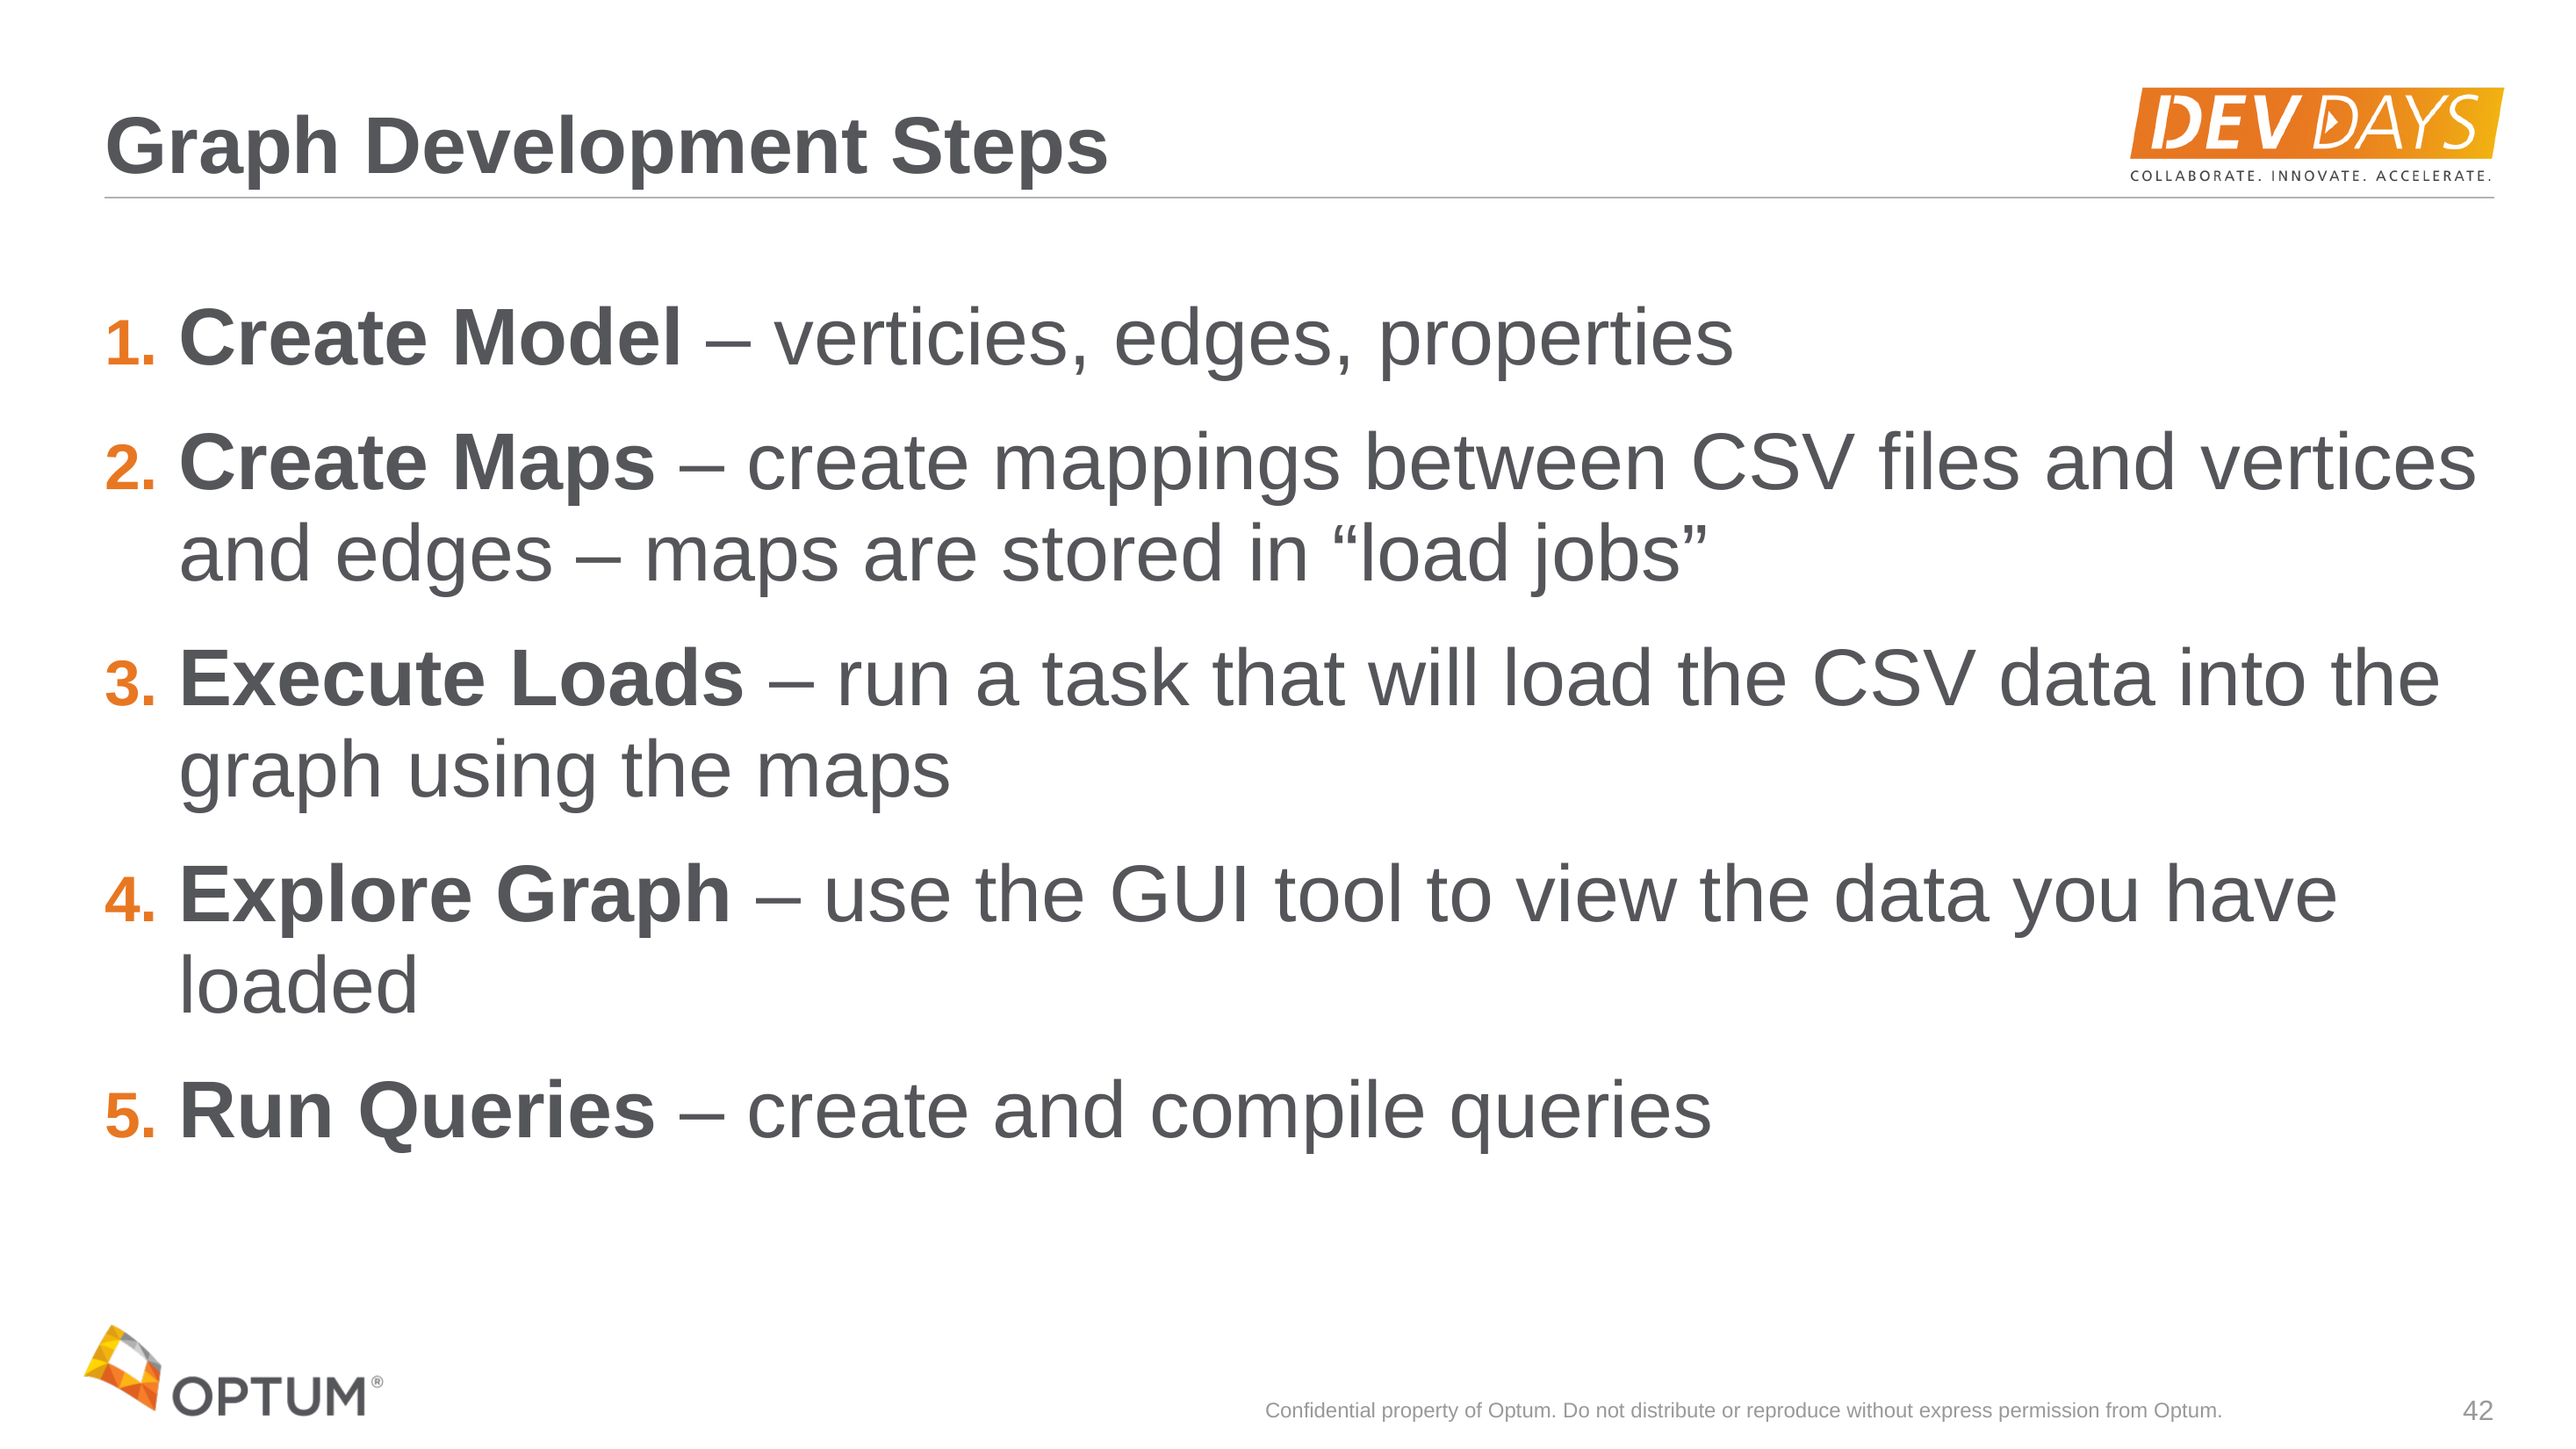

# Graph Development Steps
Create Model – verticies, edges, properties
Create Maps – create mappings between CSV files and vertices and edges – maps are stored in “load jobs”
Execute Loads – run a task that will load the CSV data into the graph using the maps
Explore Graph – use the GUI tool to view the data you have loaded
Run Queries – create and compile queries
Confidential property of Optum. Do not distribute or reproduce without express permission from Optum.
42